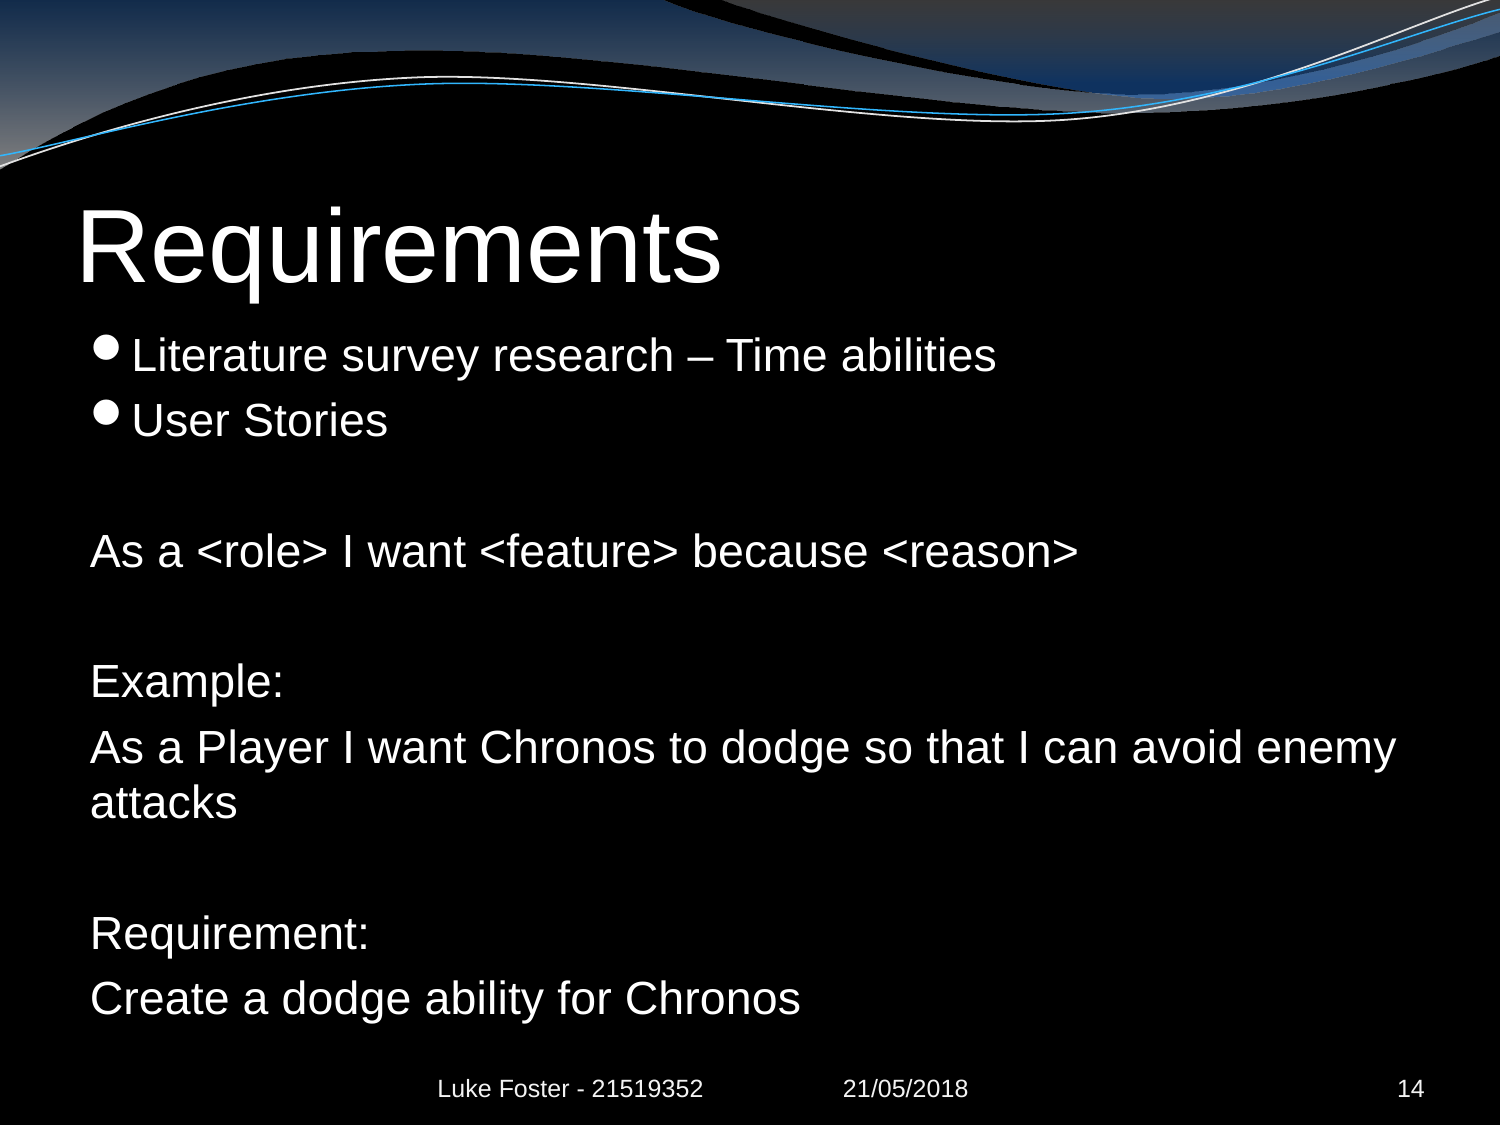

# Requirements
Literature survey research – Time abilities
User Stories

As a <role> I want <feature> because <reason>

Example:
As a Player I want Chronos to dodge so that I can avoid enemy attacks

Requirement:
Create a dodge ability for Chronos

Luke Foster - 21519352                    21/05/2018
14